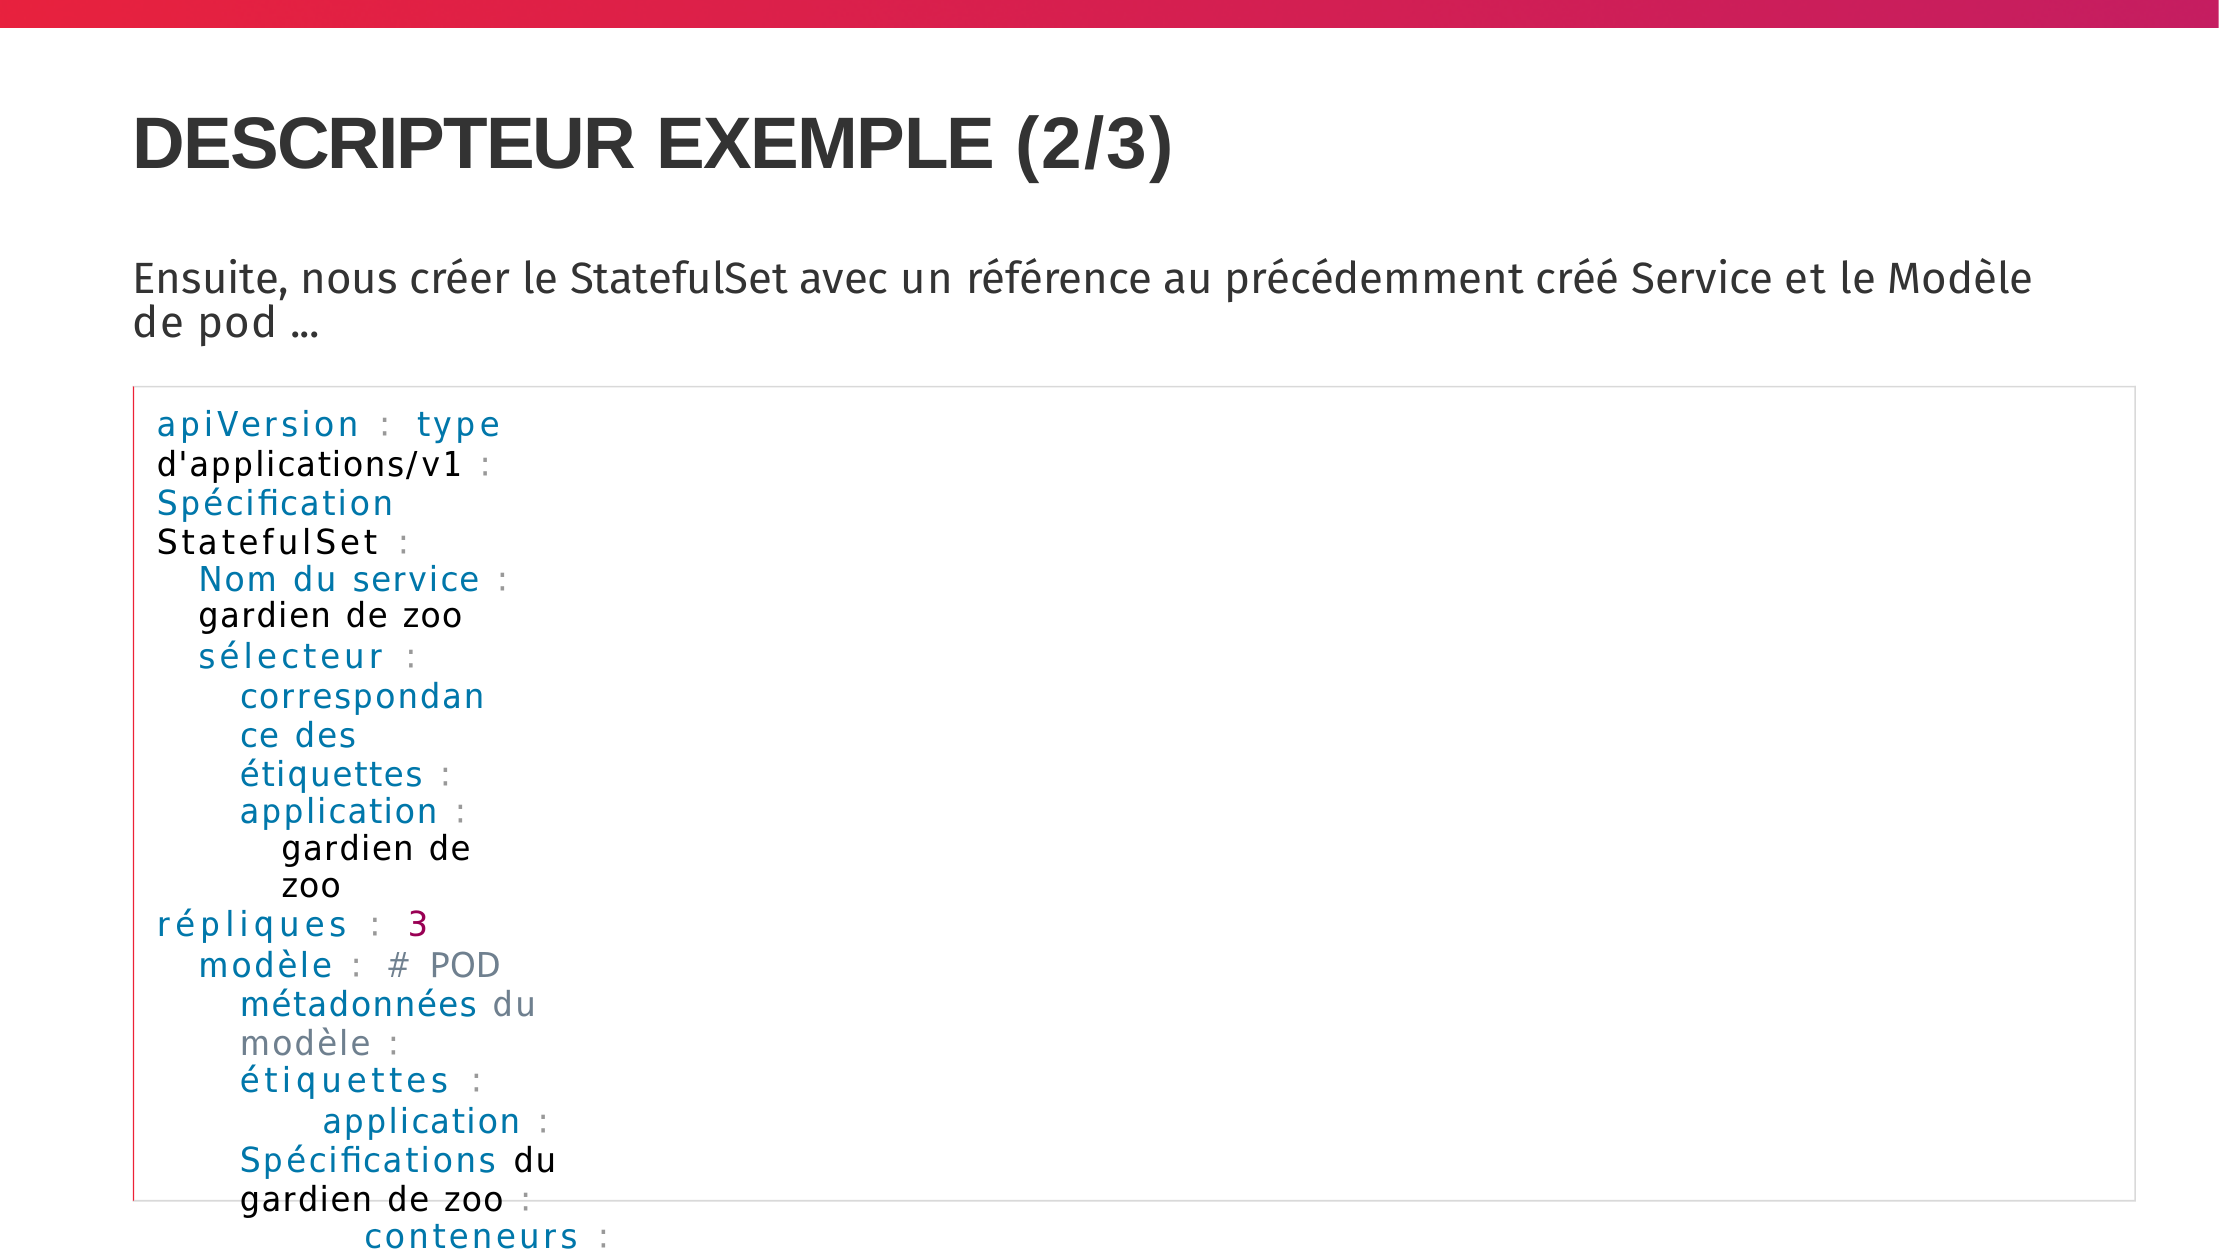

# DESCRIPTEUR EXEMPLE (2/3)
Ensuite, nous créer le StatefulSet avec un référence au précédemment créé Service et le Modèle de pod ...

apiVersion :  type d'applications/v1 : Spécification StatefulSet :
Nom du service : gardien de zoo
sélecteur : correspondance des étiquettes :
application : gardien de zoo
répliques : 3
modèle : # POD métadonnées du modèle :
étiquettes :
application : Spécifications du gardien de zoo :
conteneurs :
- nom : gardien de zoo
image : confluentinc/cp - zookeeper : 5.0.1 volumes montés :
- nom : répertoire de données # Nom de PVC modèle
chemin de montage : /var/lib/zookeeper/données
[...]